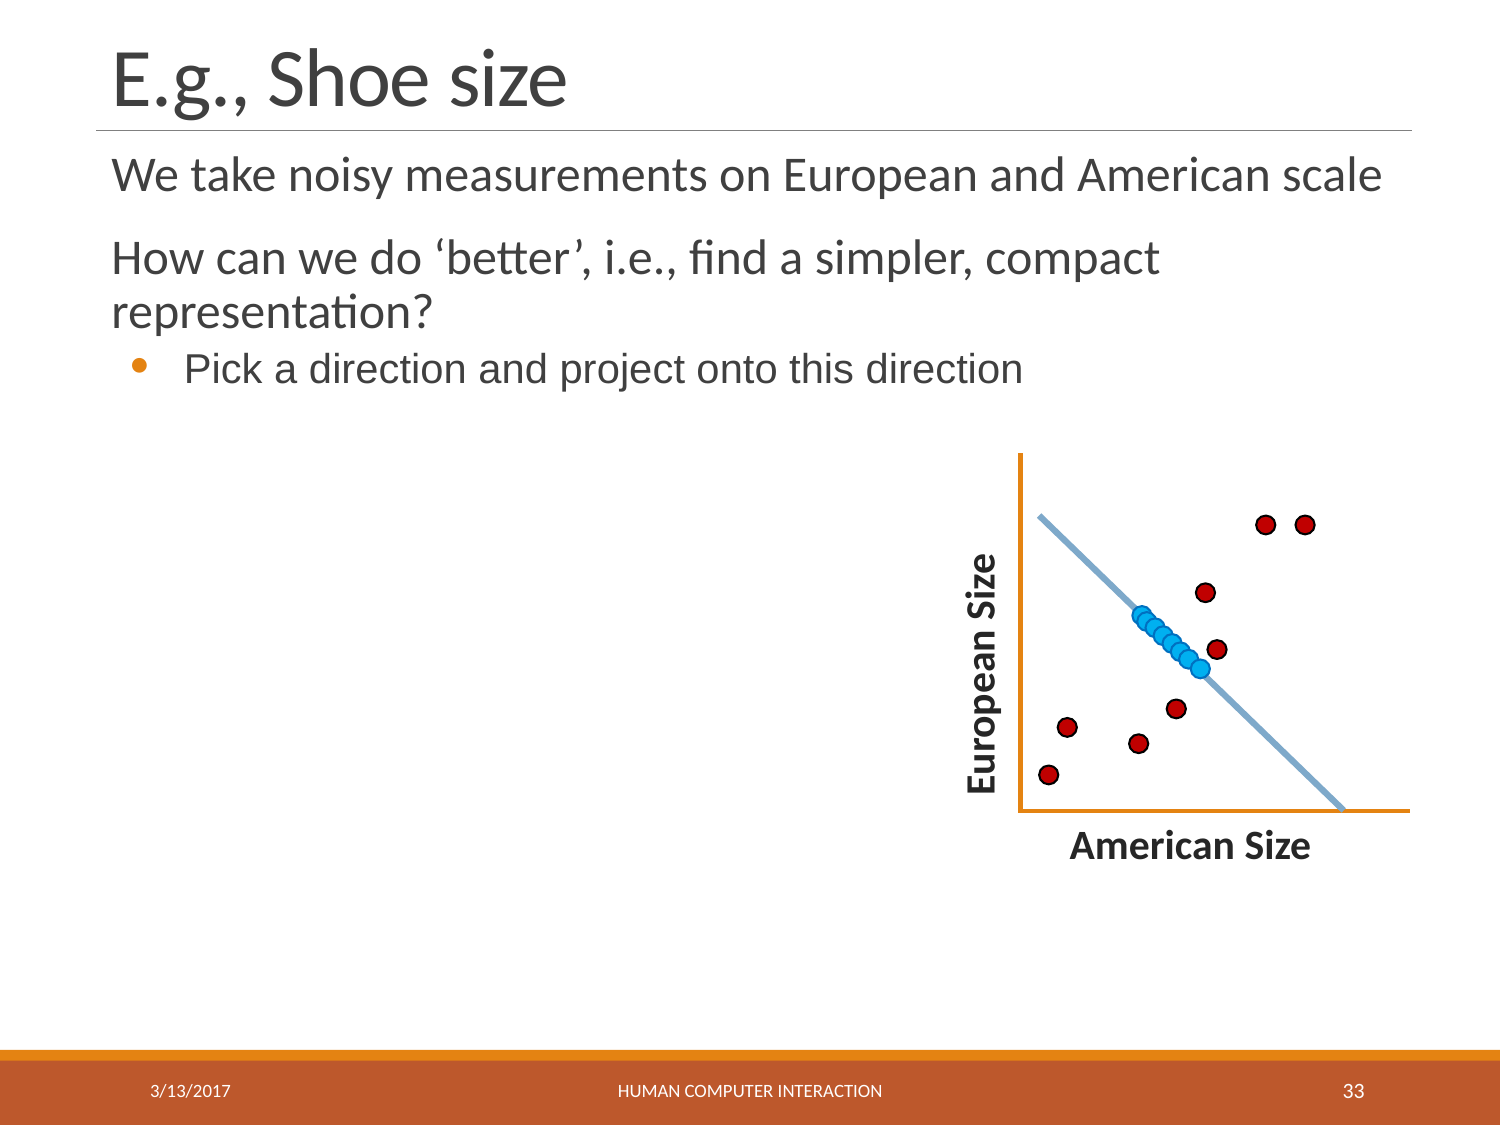

# E.g., Shoe size
We take noisy measurements on European and American scale
How can we do ‘better’, i.e., find a simpler, compact representation?
Pick a direction and project onto this direction

European Size

American Size

3/13/2017
HUMAN COMPUTER INTERACTION
33